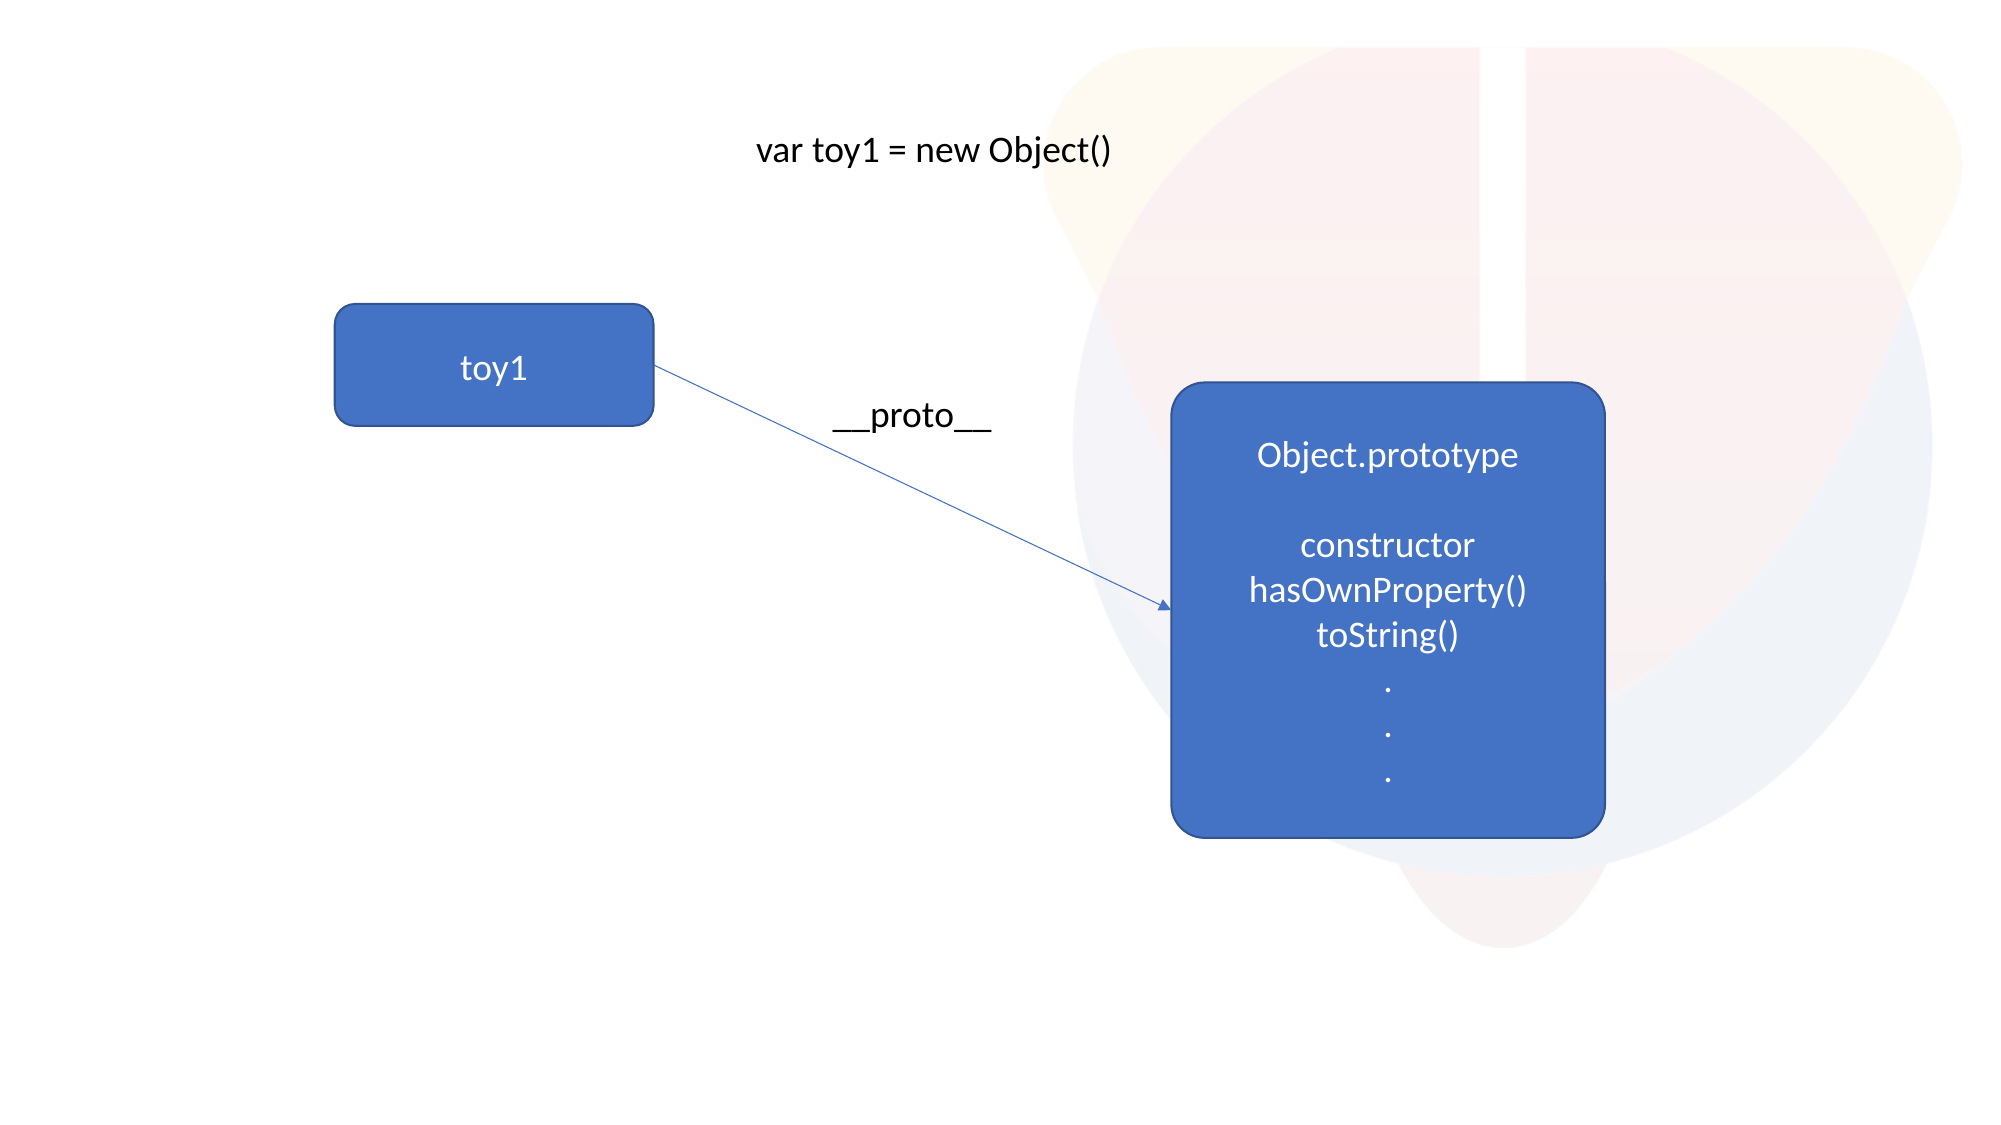

var toy1 = new Object()
toy1
__proto__
Object.prototype

constructor
hasOwnProperty()
toString()
.
.
.